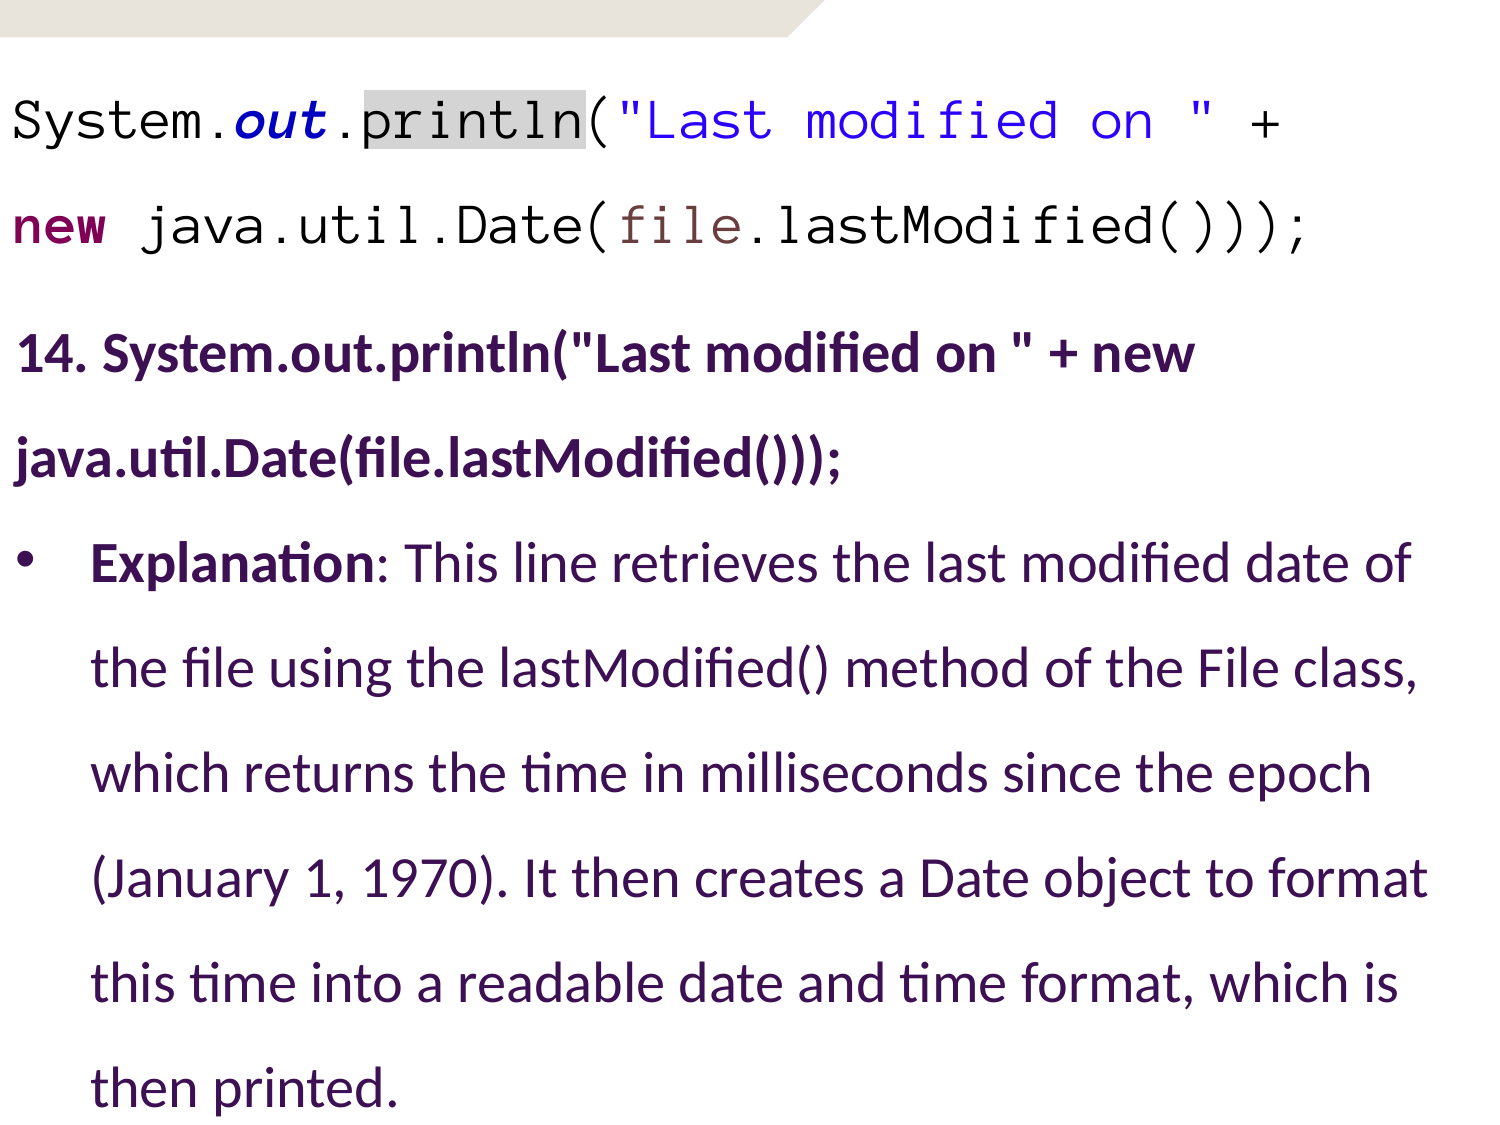

System.out.println("Last modified on " +
new java.util.Date(file.lastModified()));
# Problem: Explore File Properties
14. System.out.println("Last modified on " + new java.util.Date(file.lastModified()));
Explanation: This line retrieves the last modified date of the file using the lastModified() method of the File class, which returns the time in milliseconds since the epoch (January 1, 1970). It then creates a Date object to format this time into a readable date and time format, which is then printed.
42